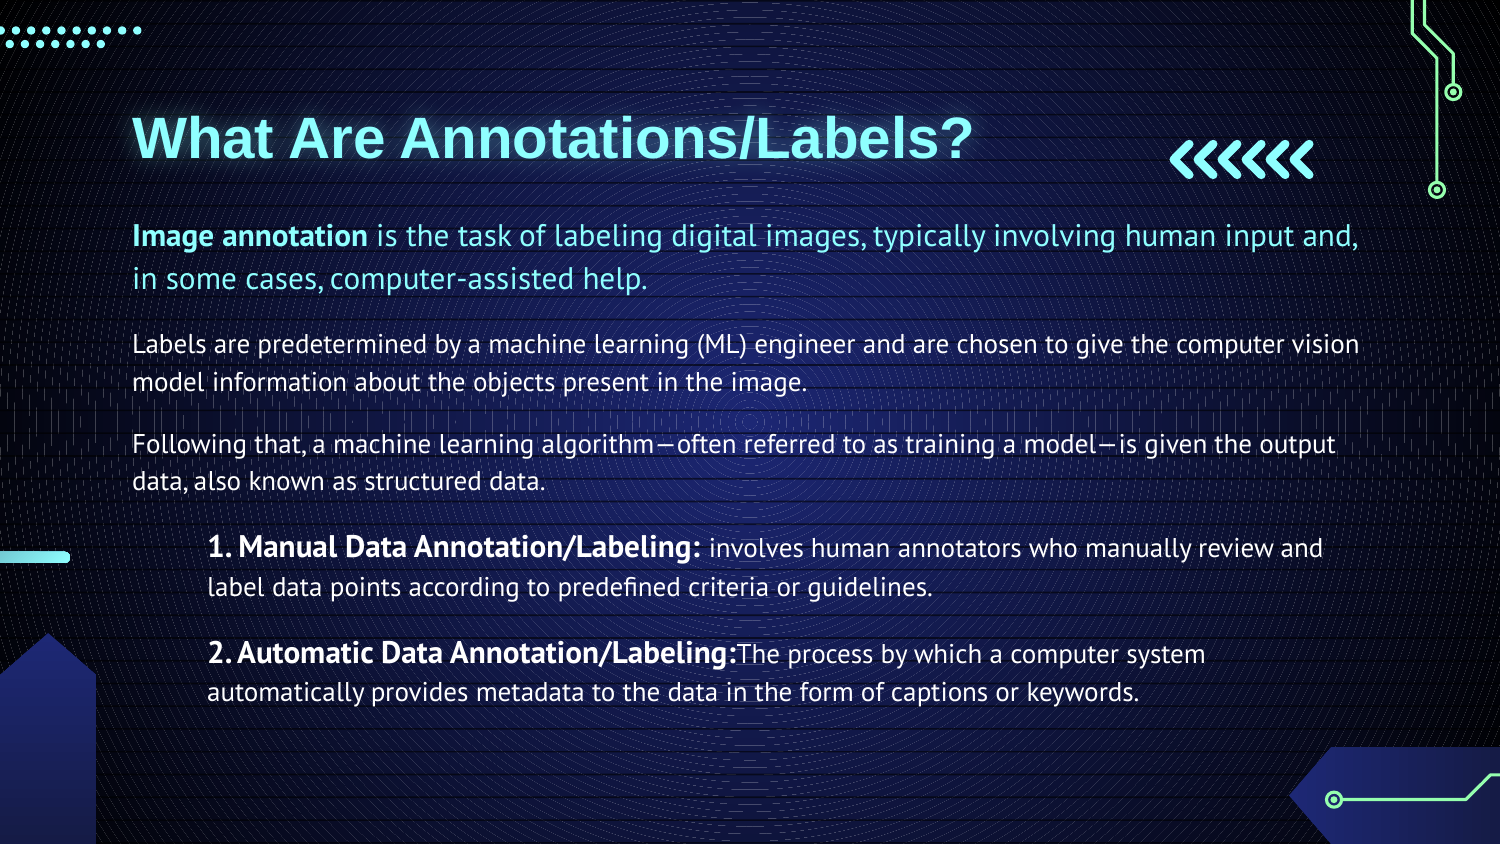

# What Are Annotations/Labels?

Image annotation is the task of labeling digital images, typically involving human input and, in some cases, computer-assisted help.

Labels are predetermined by a machine learning (ML) engineer and are chosen to give the computer vision model information about the objects present in the image.
Following that, a machine learning algorithm—often referred to as training a model—is given the output data, also known as structured data.
1. Manual Data Annotation/Labeling: involves human annotators who manually review and label data points according to predefined criteria or guidelines.
2. Automatic Data Annotation/Labeling:The process by which a computer system automatically provides metadata to the data in the form of captions or keywords.